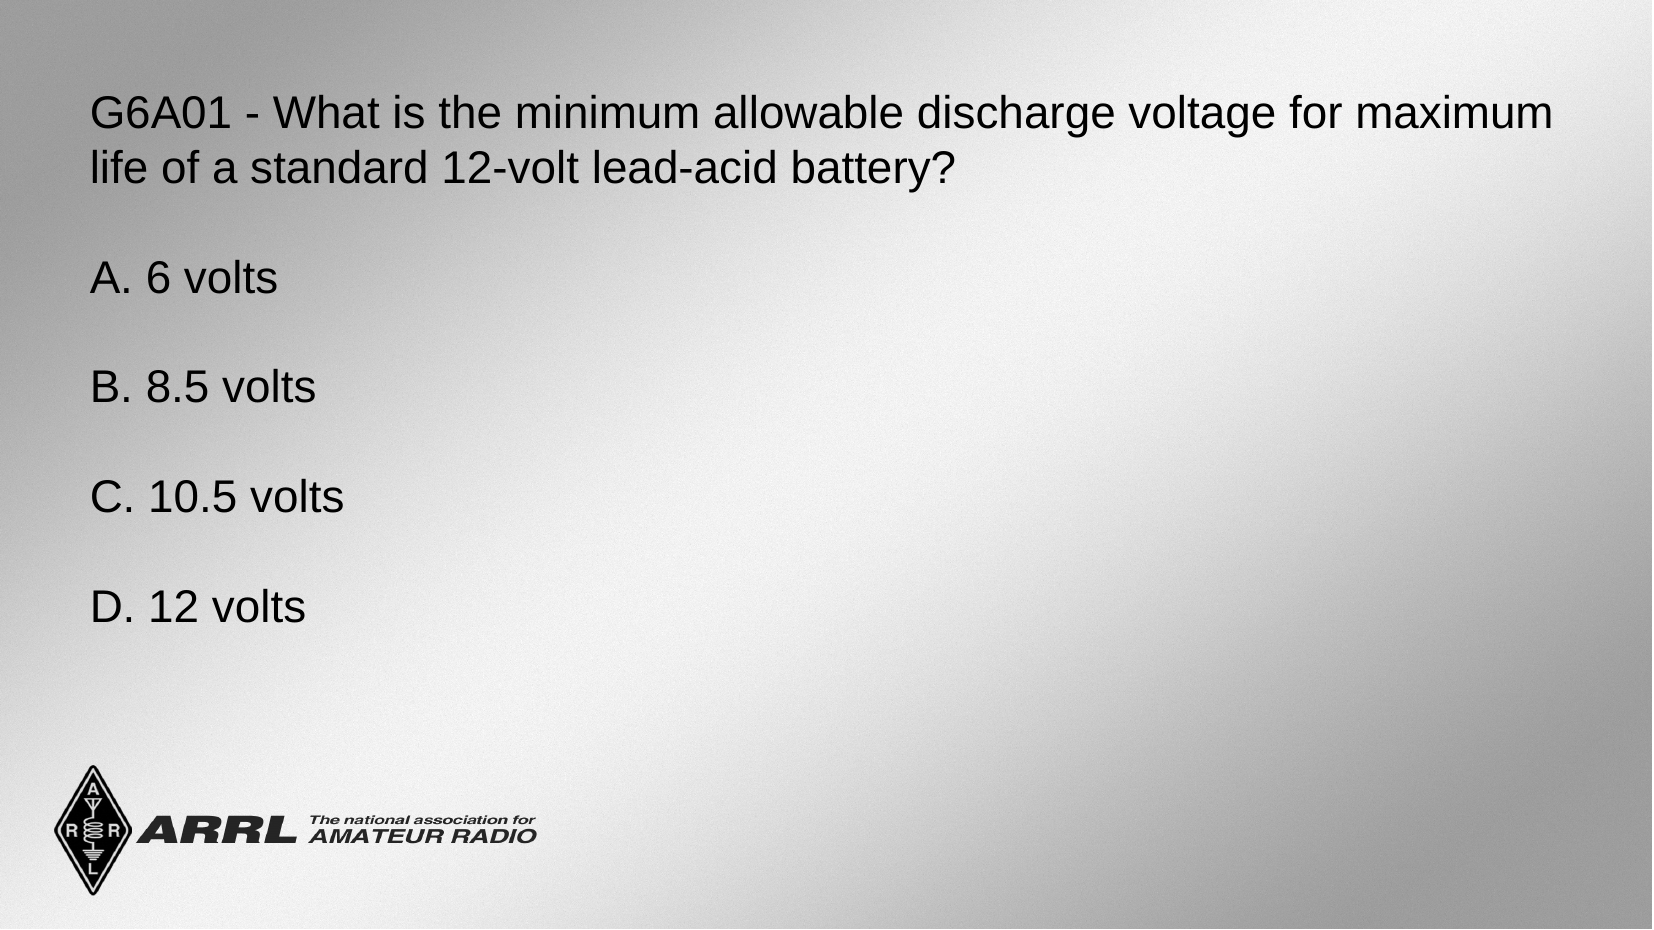

G6A01 - What is the minimum allowable discharge voltage for maximum life of a standard 12-volt lead-acid battery?

A. 6 volts

B. 8.5 volts

C. 10.5 volts

D. 12 volts